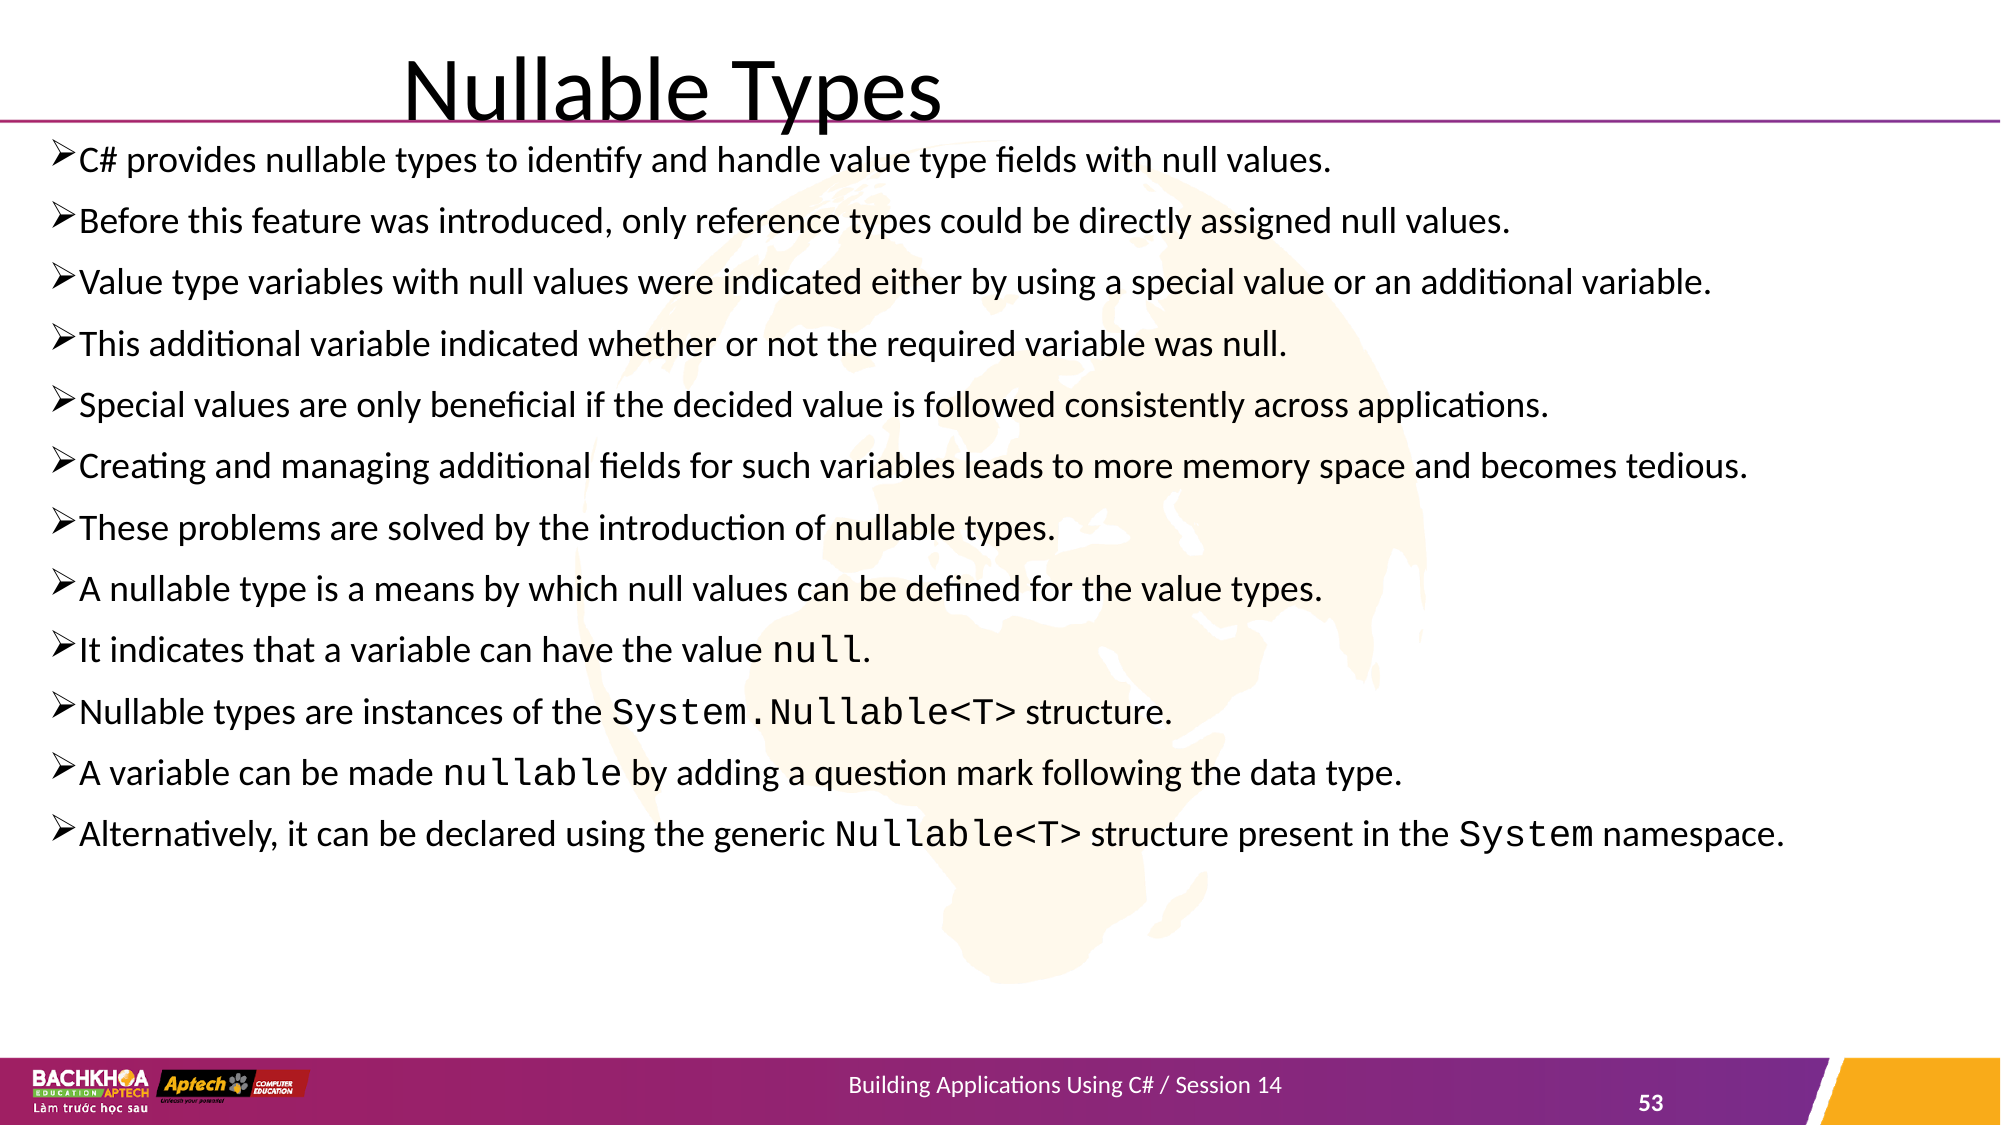

# Nullable Types
C# provides nullable types to identify and handle value type fields with null values.
Before this feature was introduced, only reference types could be directly assigned null values.
Value type variables with null values were indicated either by using a special value or an additional variable.
This additional variable indicated whether or not the required variable was null.
Special values are only beneficial if the decided value is followed consistently across applications.
Creating and managing additional fields for such variables leads to more memory space and becomes tedious.
These problems are solved by the introduction of nullable types.
A nullable type is a means by which null values can be defined for the value types.
It indicates that a variable can have the value null.
Nullable types are instances of the System.Nullable<T> structure.
A variable can be made nullable by adding a question mark following the data type.
Alternatively, it can be declared using the generic Nullable<T> structure present in the System namespace.

Building Applications Using C# / Session 14
53